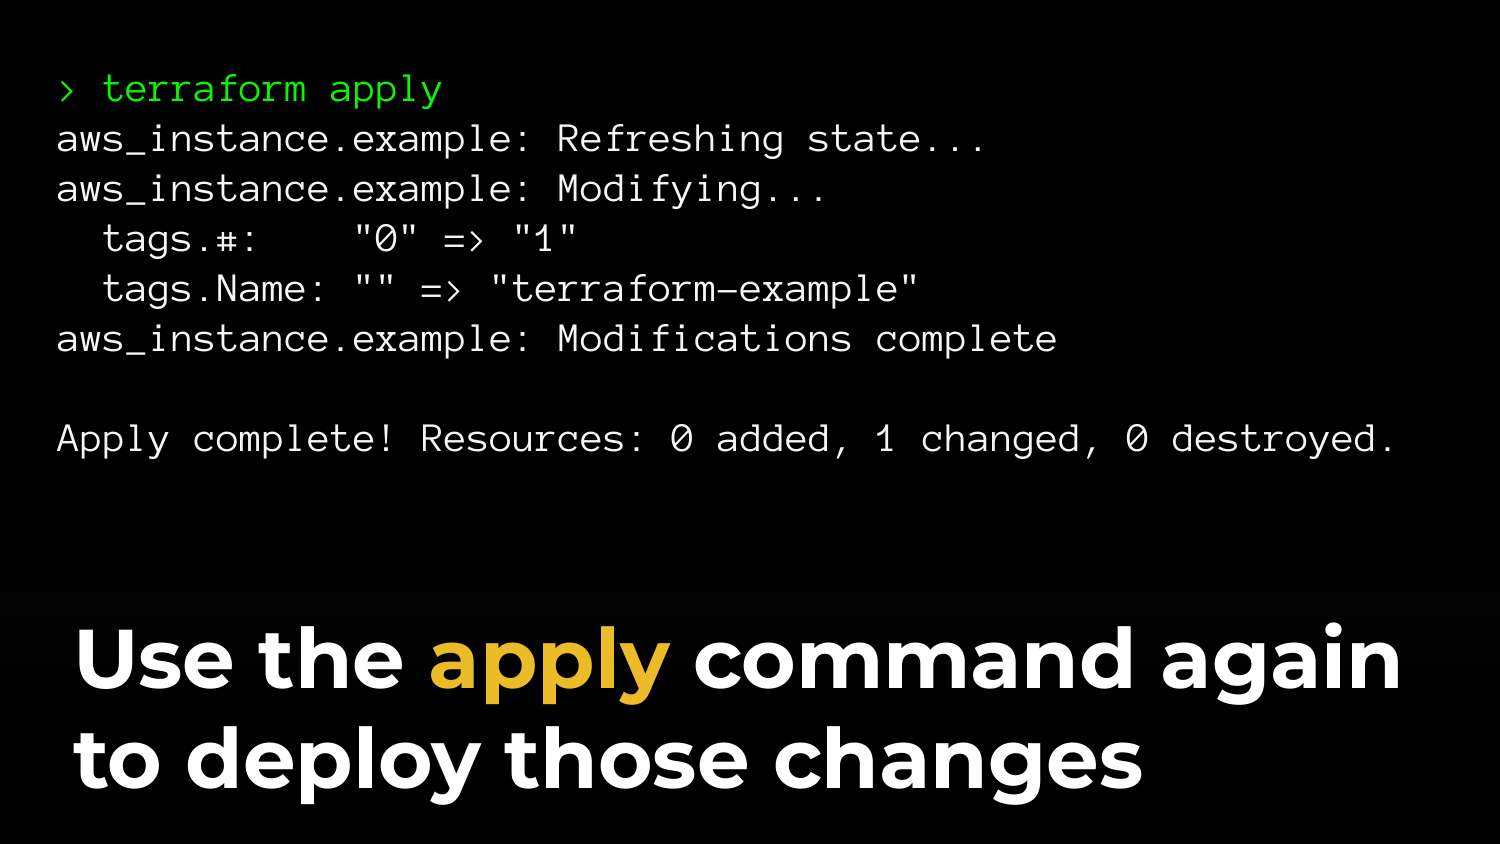

> terraform apply
aws_instance.example: Refreshing state...
aws_instance.example: Modifying...
  tags.#:    "0" => "1"
  tags.Name: "" => "terraform-example"
aws_instance.example: Modifications complete

Apply complete! Resources: 0 added, 1 changed, 0 destroyed.
Use the apply command again to deploy those changes